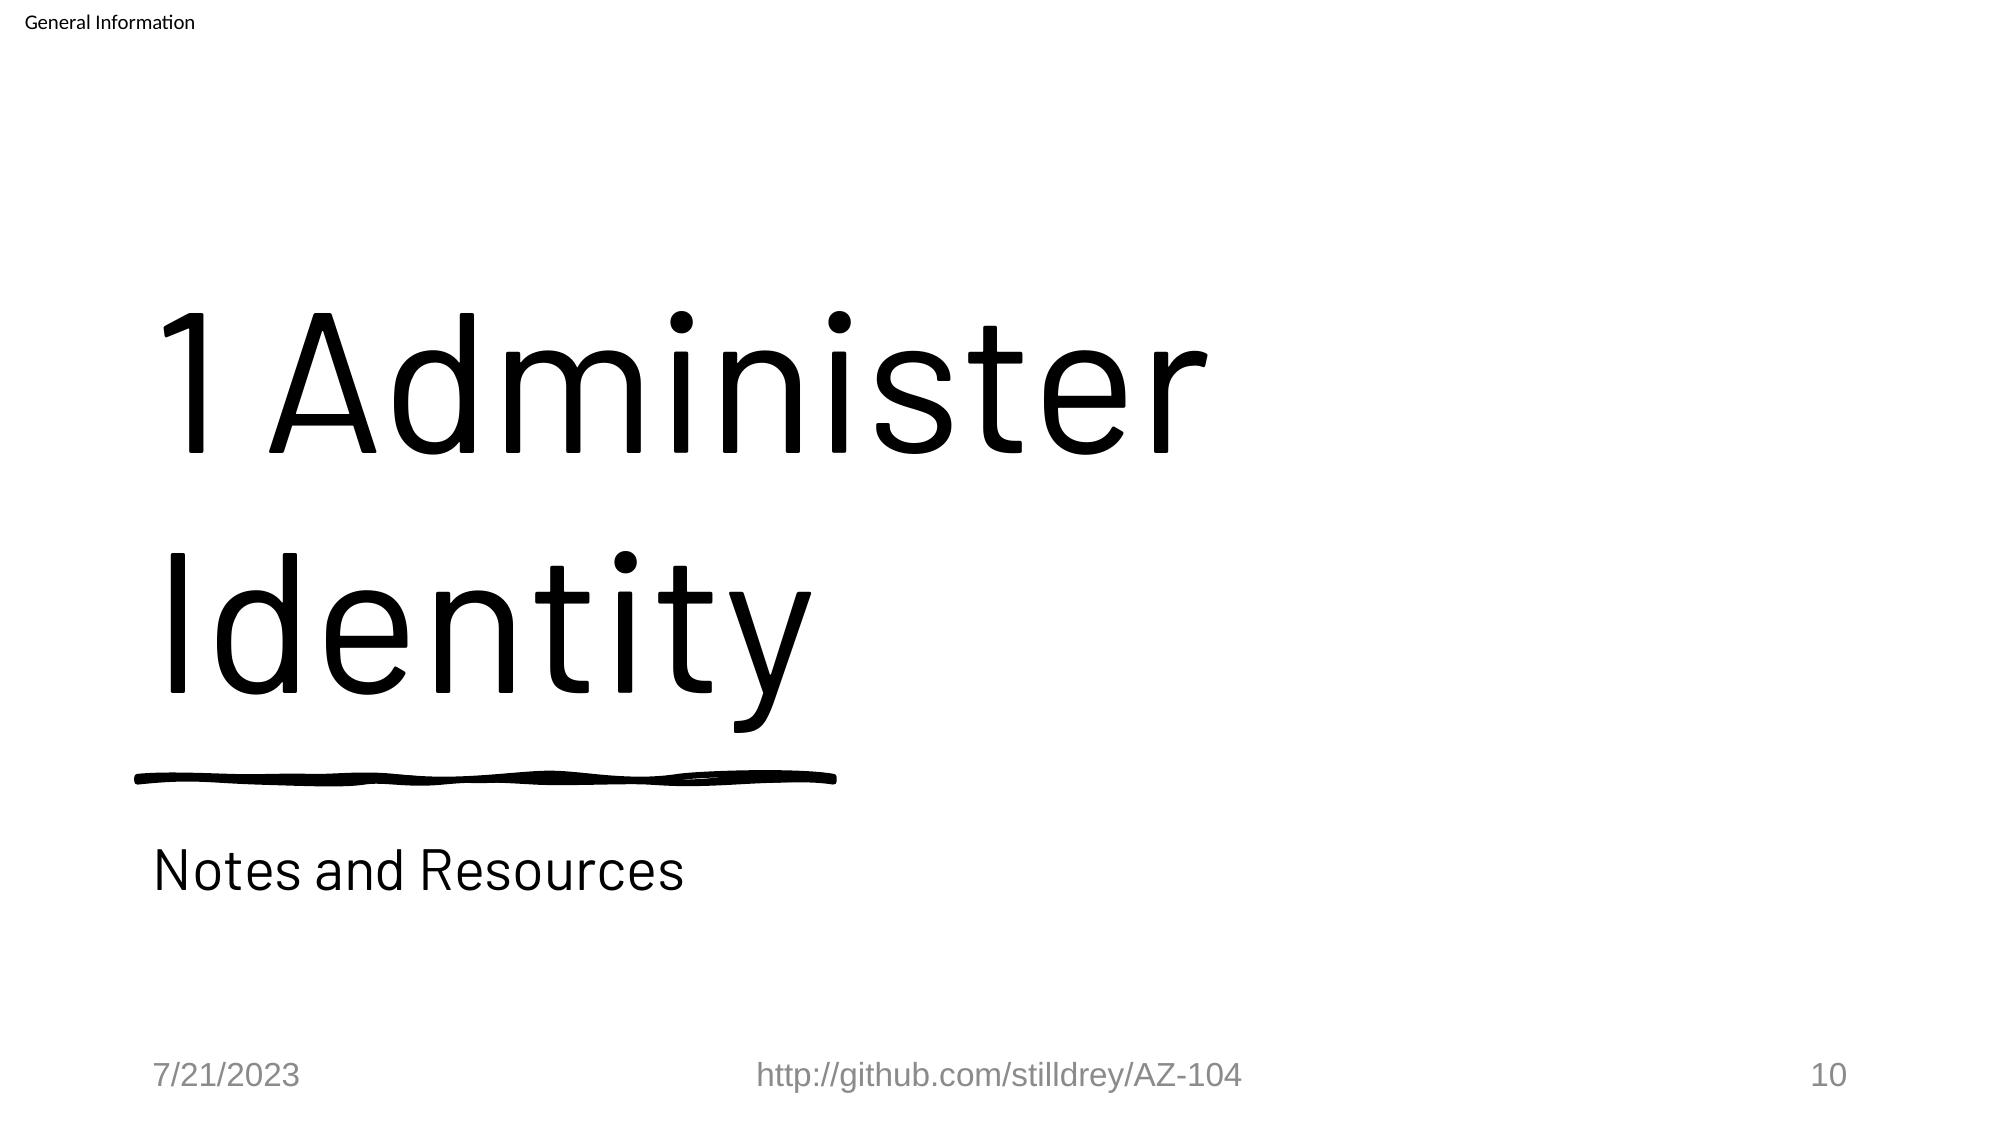

# 1 Administer Identity
Notes and Resources
7/21/2023
http://github.com/stilldrey/AZ-104
10